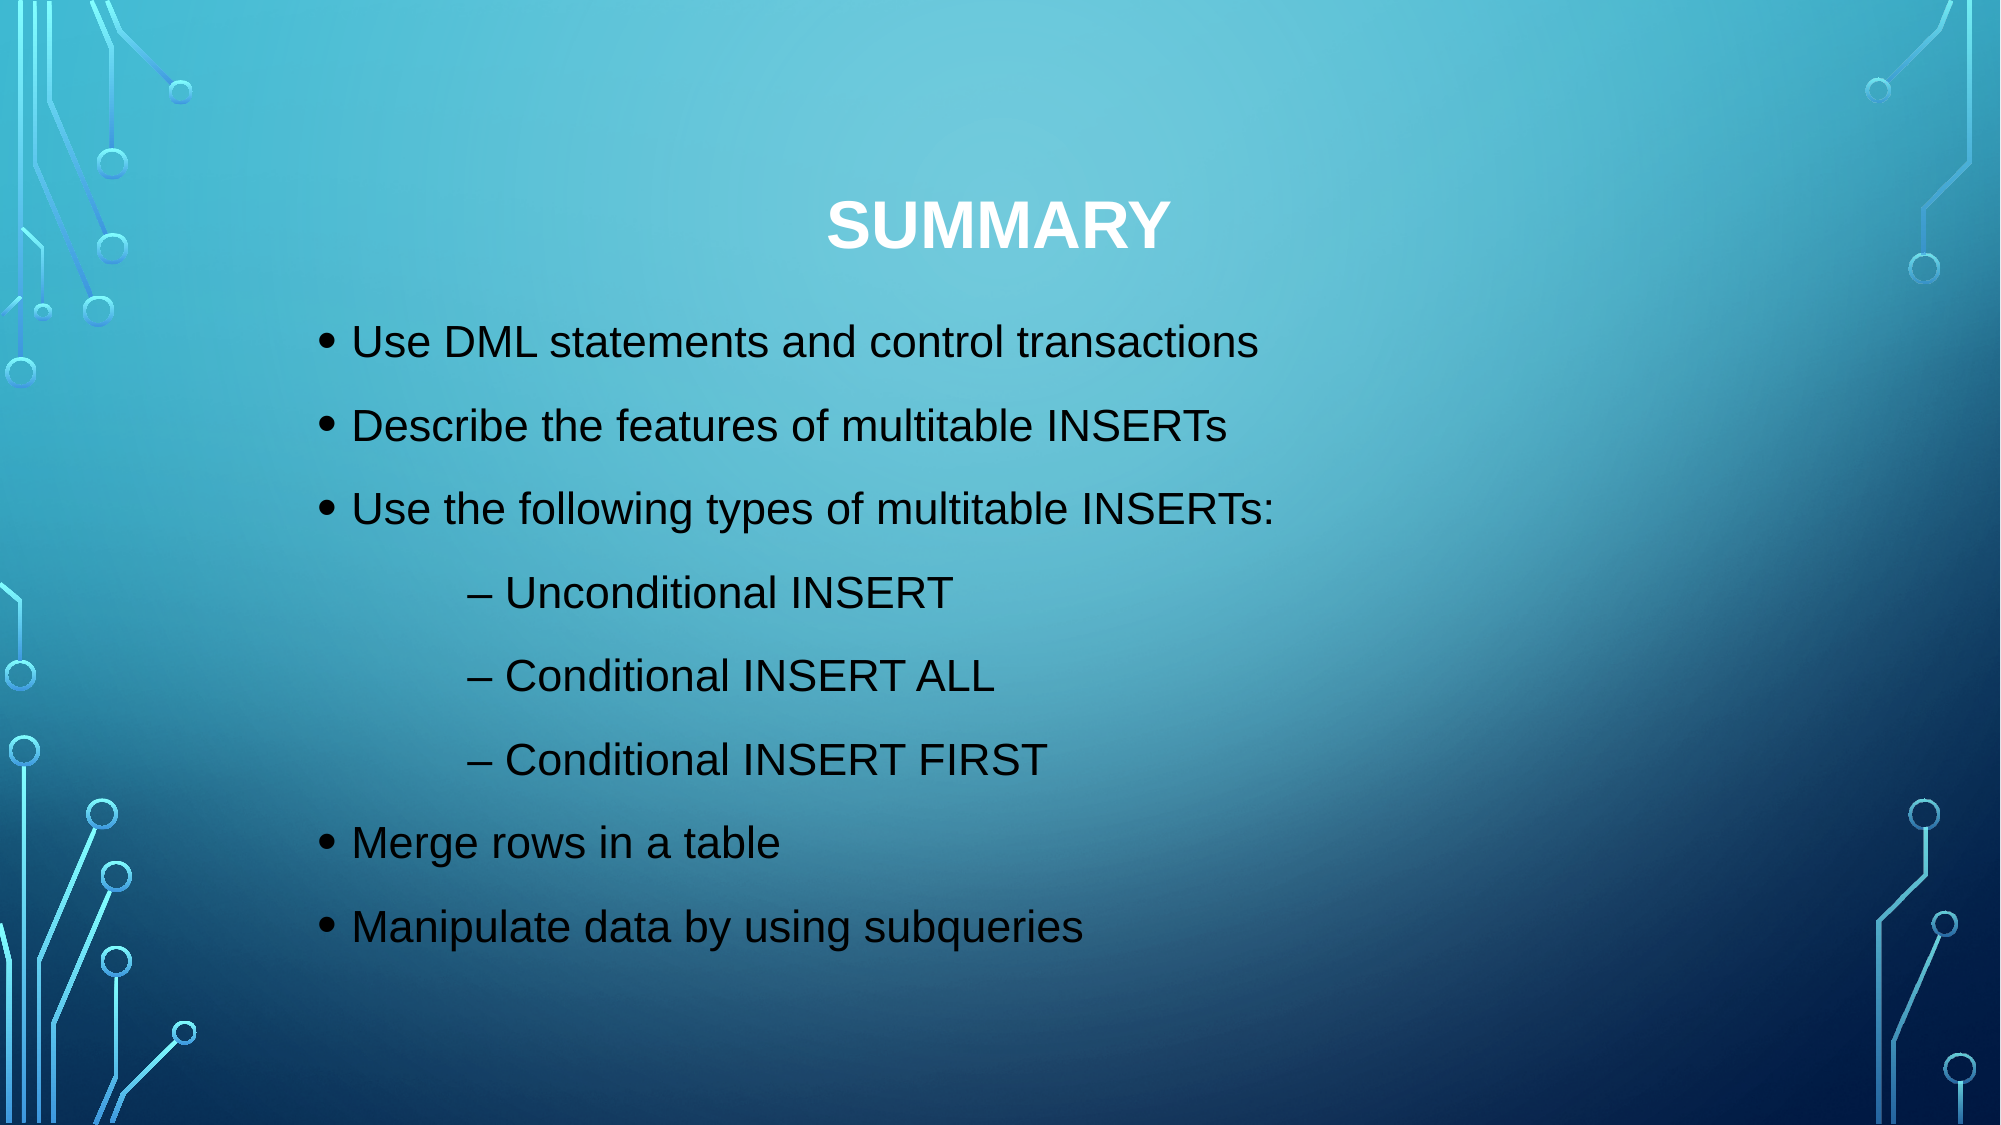

# Summary
Use DML statements and control transactions
Describe the features of multitable INSERTs
Use the following types of multitable INSERTs:
	– Unconditional INSERT
	– Conditional INSERT ALL
	– Conditional INSERT FIRST
Merge rows in a table
Manipulate data by using subqueries